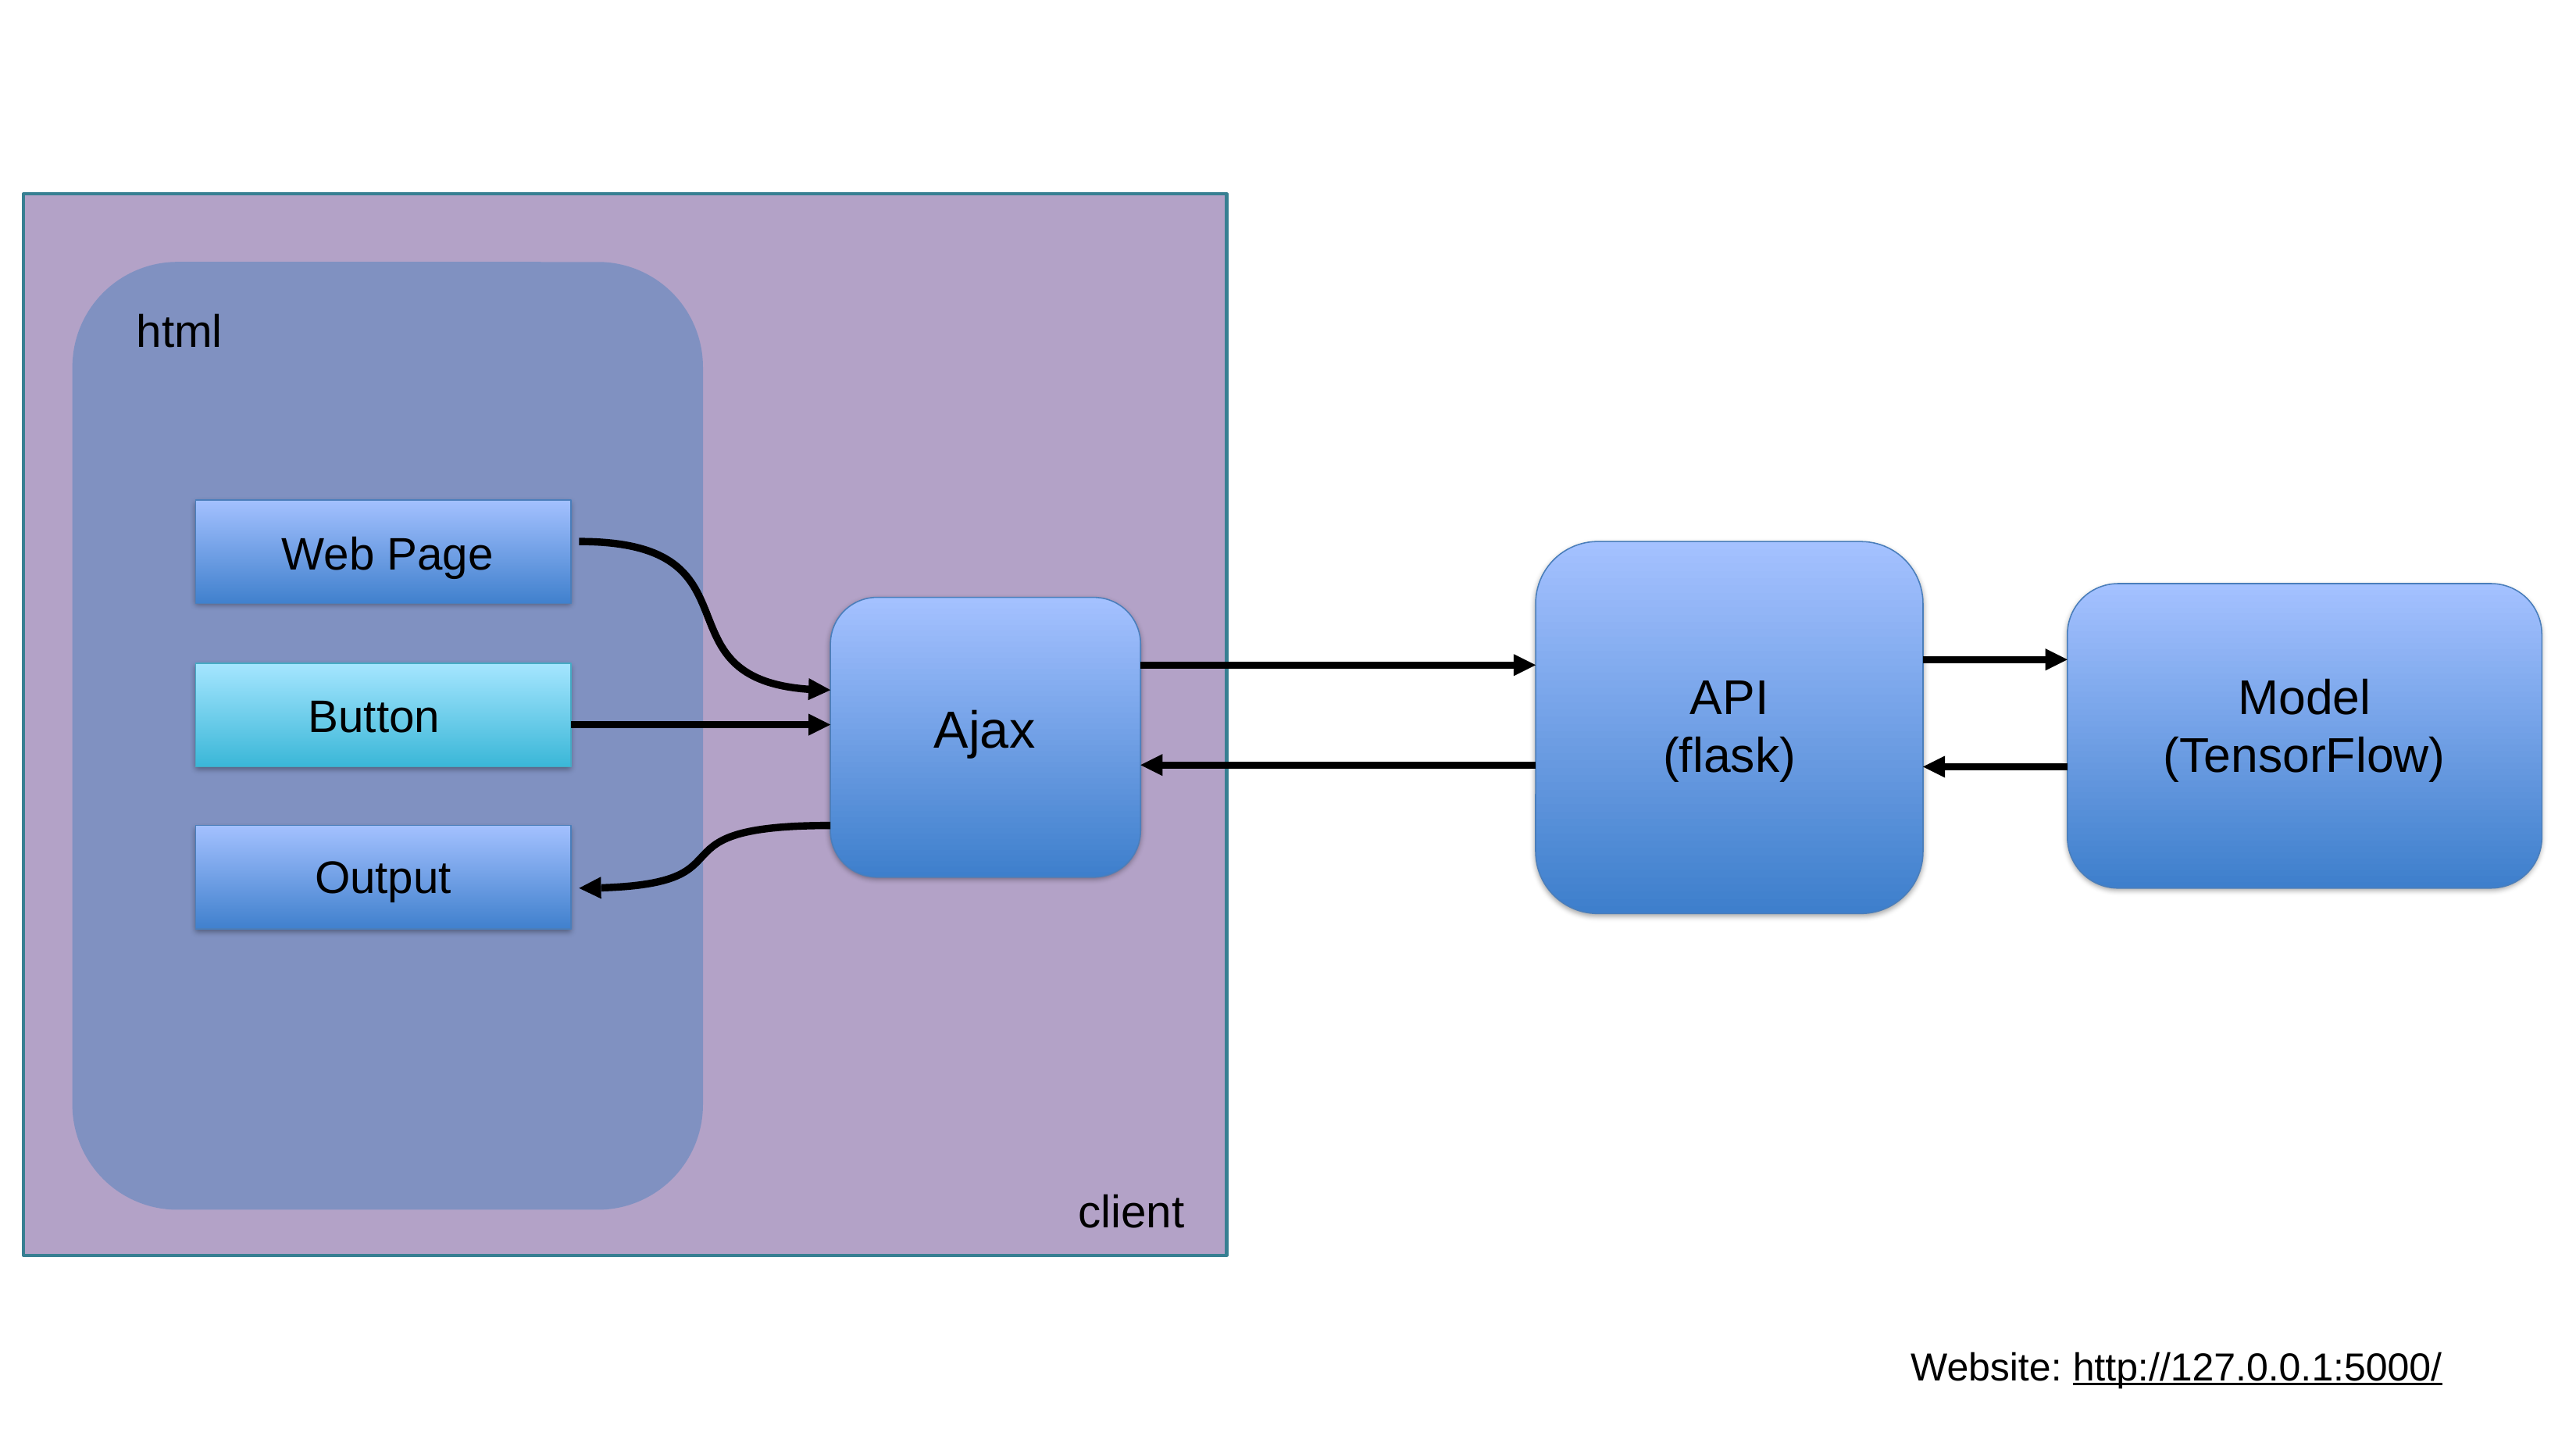

html

Web Page

Model
(TensorFlow)
API
(flask)

Button
Ajax

Output
client
Website: http://127.0.0.1:5000/